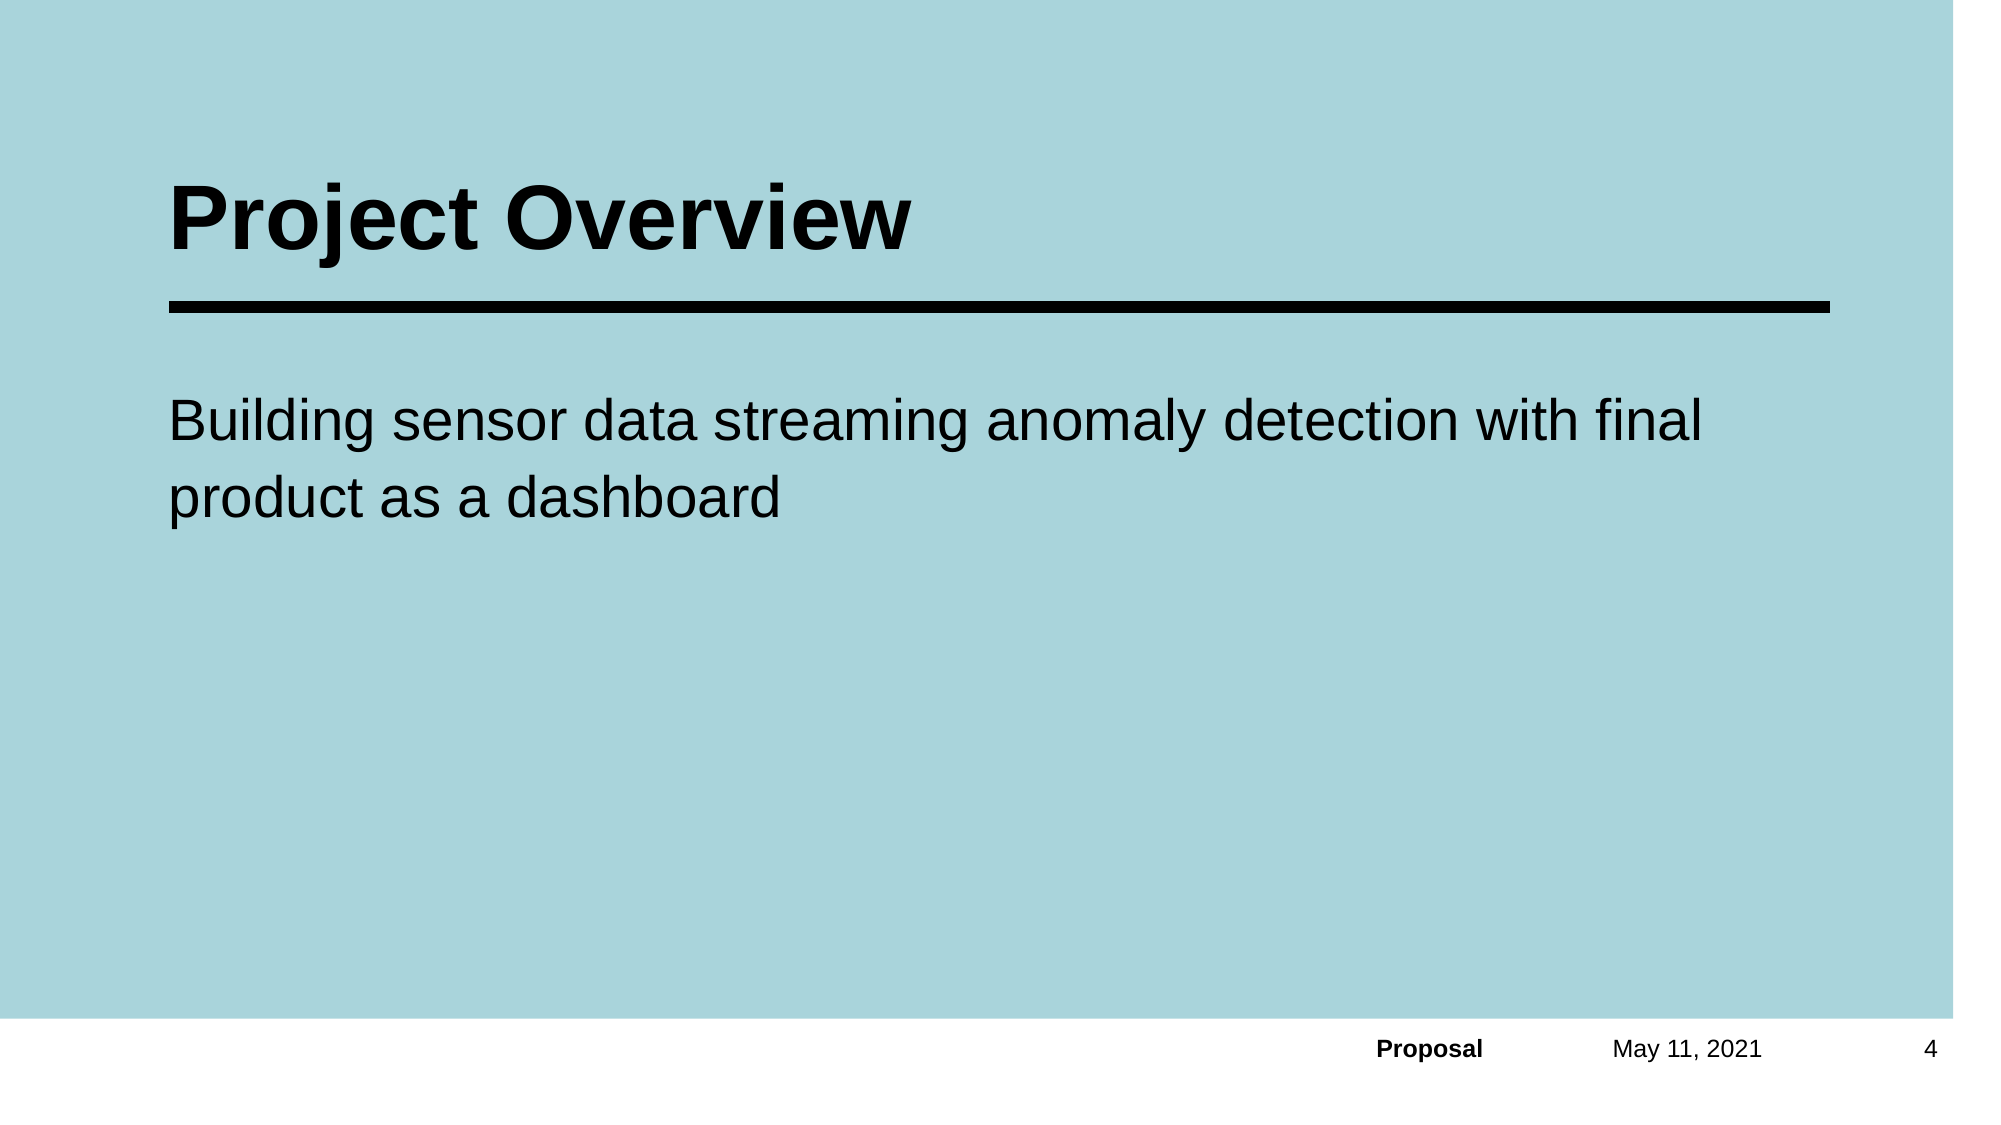

# Project Overview
Building sensor data streaming anomaly detection with final product as a dashboard

May 11, 2021
4
Proposal